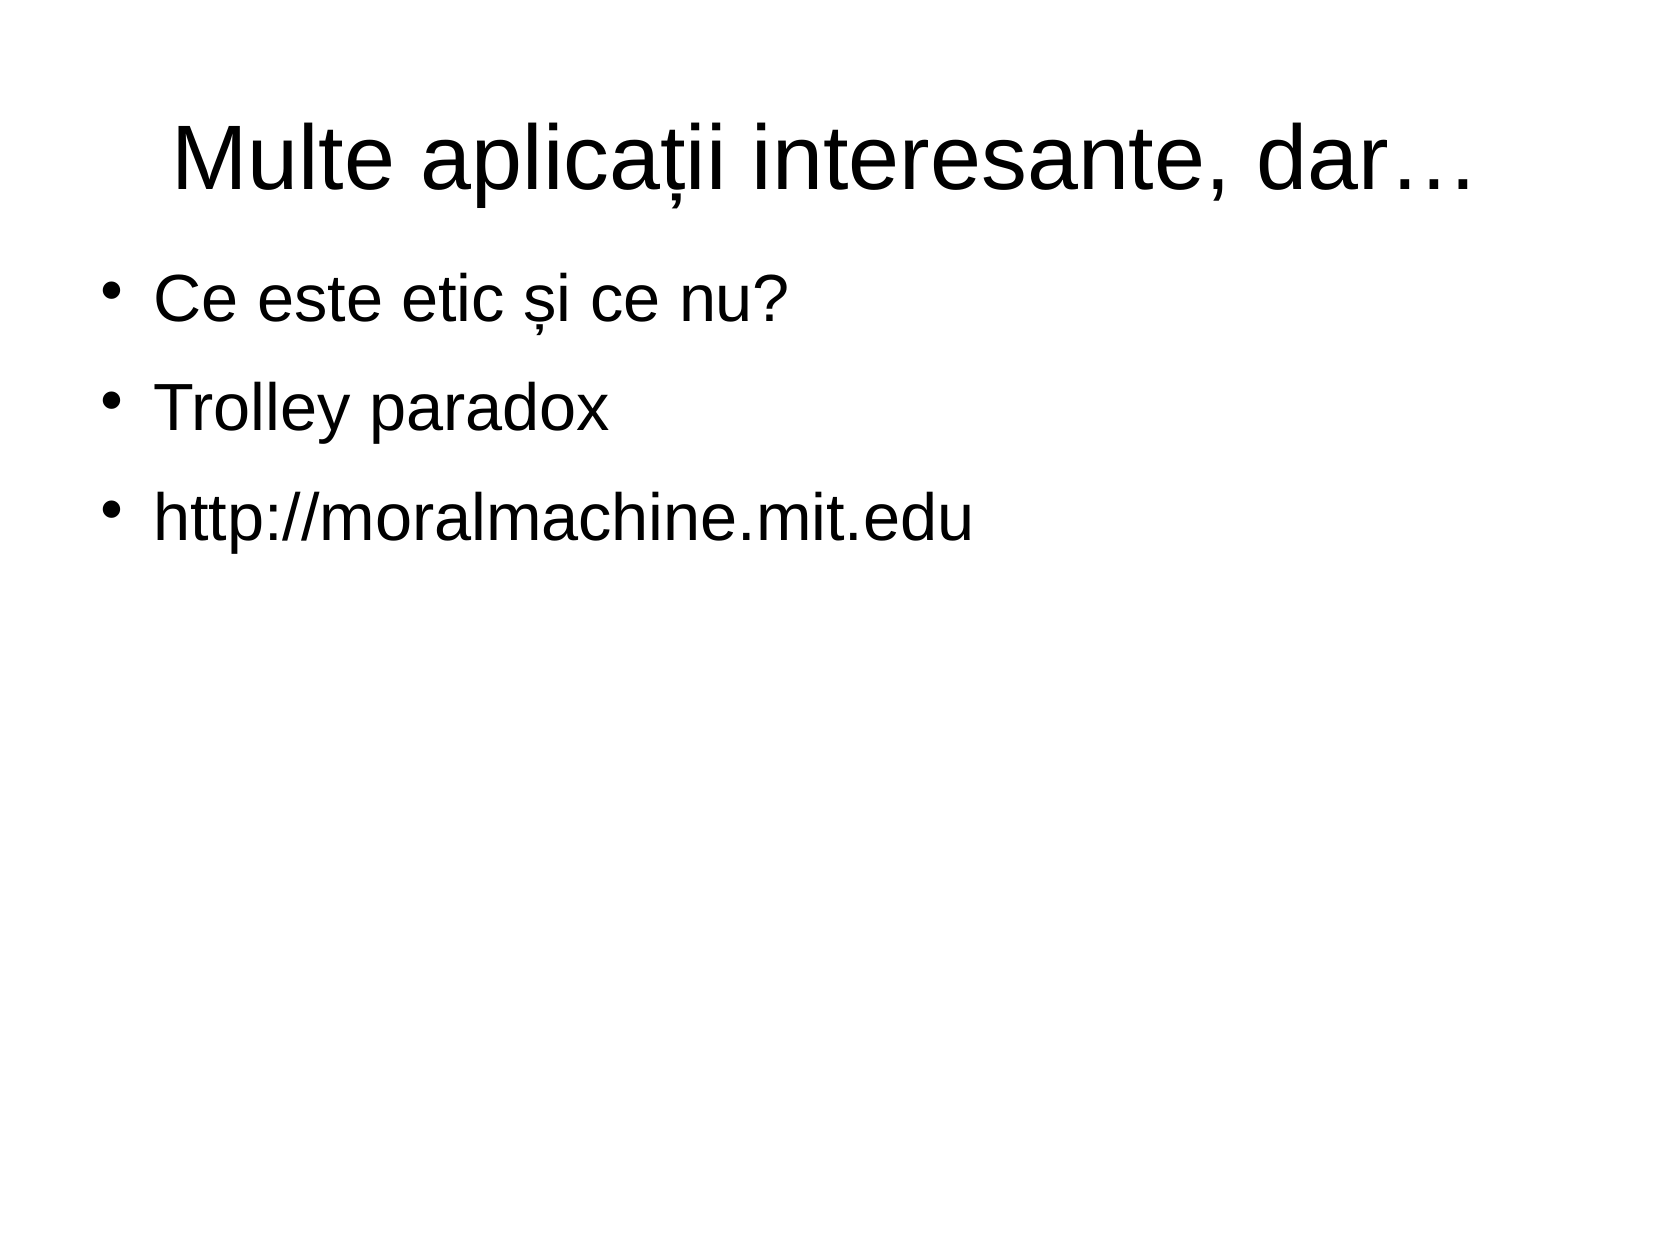

Multe aplicații interesante, dar…
Ce este etic și ce nu?
Trolley paradox
http://moralmachine.mit.edu